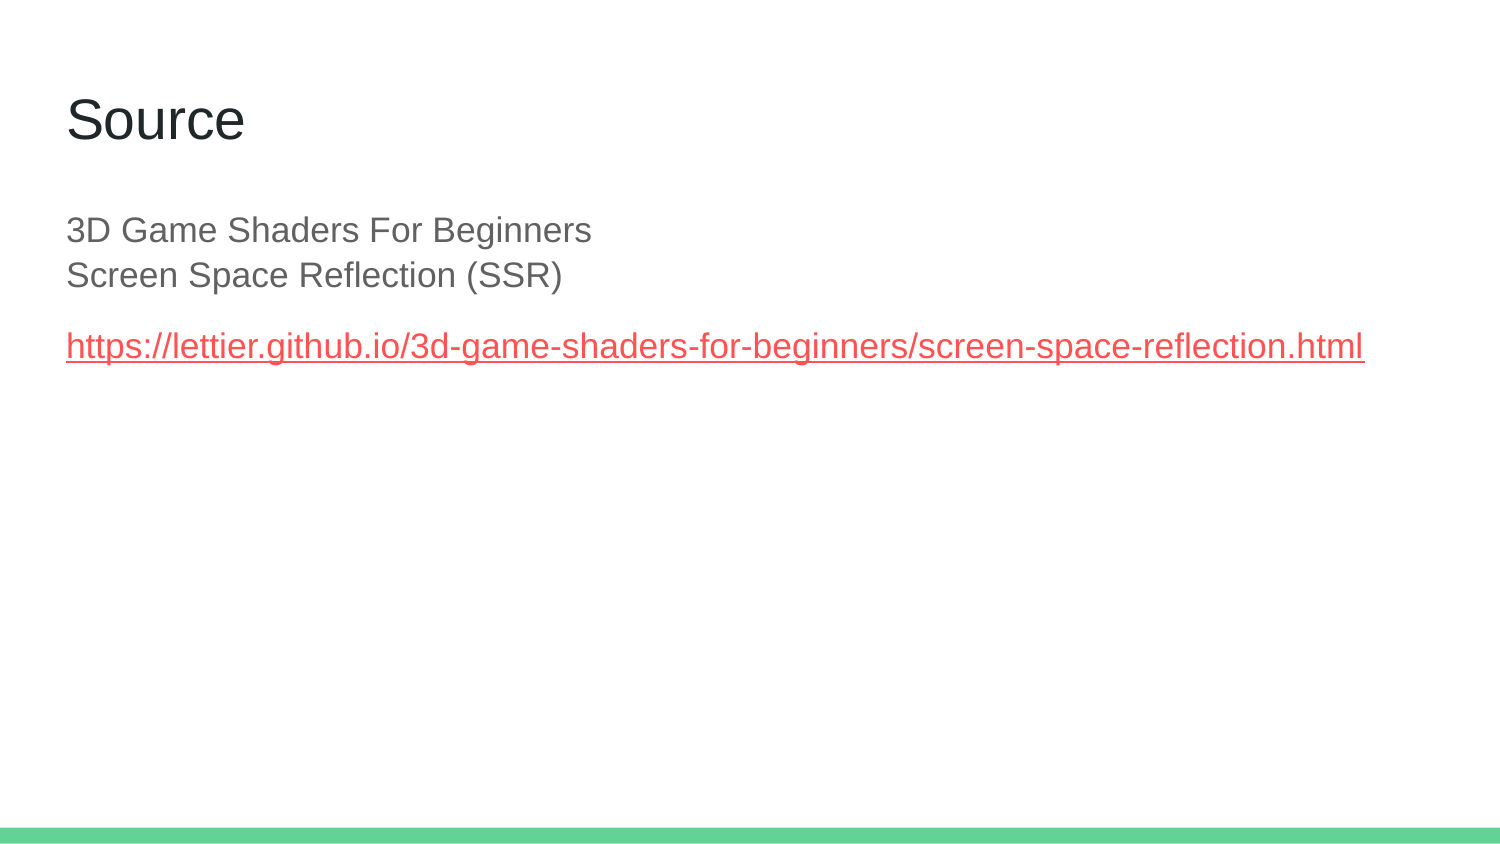

# Source
3D Game Shaders For Beginners
Screen Space Reflection (SSR)
https://lettier.github.io/3d-game-shaders-for-beginners/screen-space-reflection.html